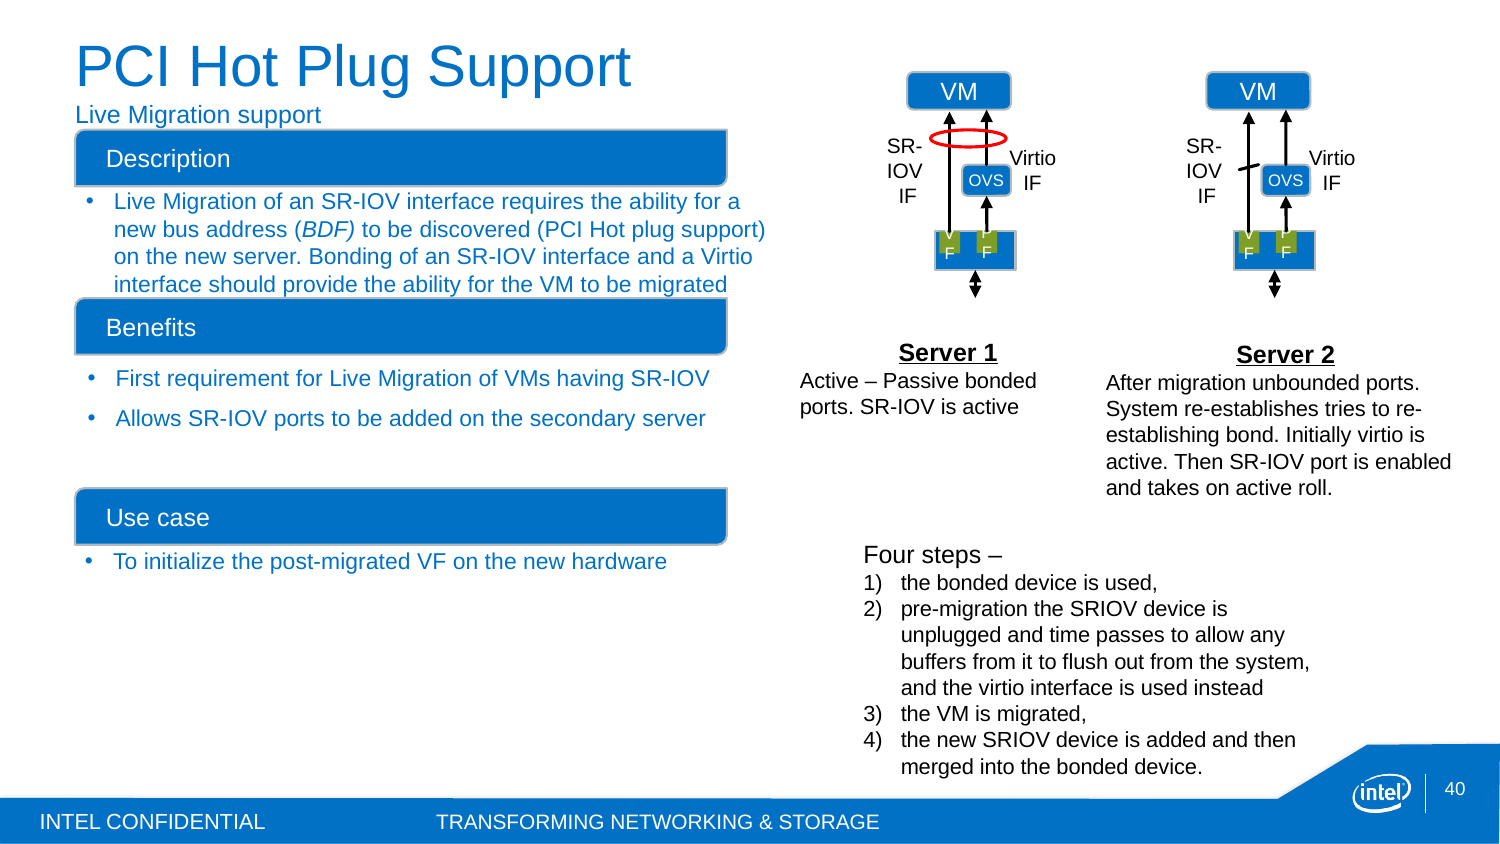

# PCI Hot Plug Support Live Migration support
VM

SR-IOV
 IF
Virtio IF
OVS

PF
VF
VM
SR-IOV
 IF
Virtio IF
OVS

PF
VF
Description
Live Migration of an SR-IOV interface requires the ability for a new bus address (BDF) to be discovered (PCI Hot plug support) on the new server. Bonding of an SR-IOV interface and a Virtio interface should provide the ability for the VM to be migrated

Benefits
Server 1
Active – Passive bonded ports. SR-IOV is active
Server 2
After migration unbounded ports. System re-establishes tries to re-establishing bond. Initially virtio is active. Then SR-IOV port is enabled and takes on active roll.
First requirement for Live Migration of VMs having SR-IOV
Allows SR-IOV ports to be added on the secondary server

Use case
Four steps –
the bonded device is used,
pre-migration the SRIOV device is unplugged and time passes to allow any buffers from it to flush out from the system, and the virtio interface is used instead
the VM is migrated,
the new SRIOV device is added and then merged into the bonded device.
To initialize the post-migrated VF on the new hardware
INTEL CONFIDENTIAL